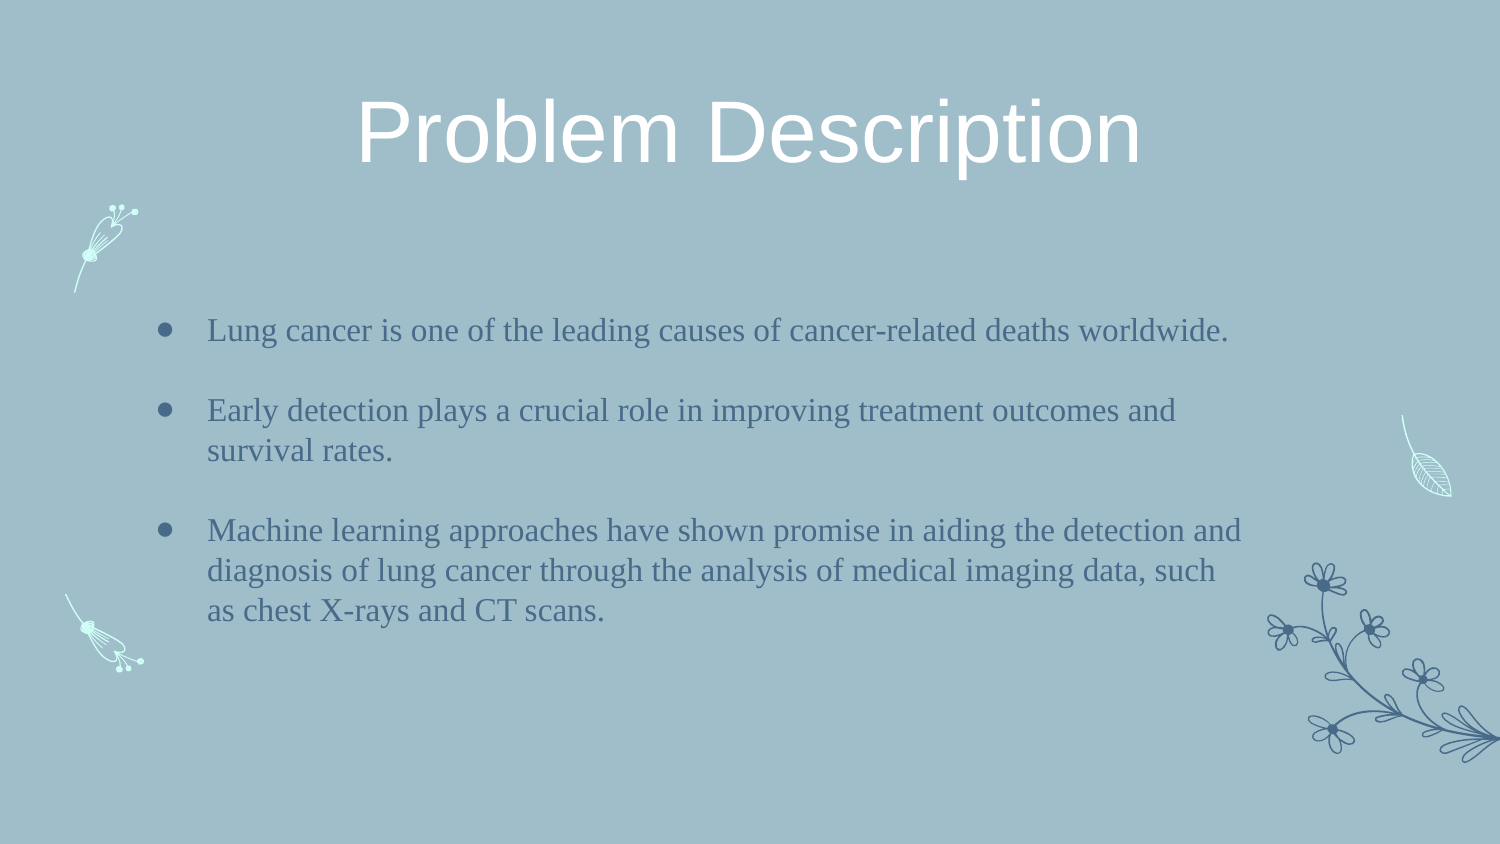

# Problem Description
Lung cancer is one of the leading causes of cancer-related deaths worldwide.

Early detection plays a crucial role in improving treatment outcomes and survival rates.

Machine learning approaches have shown promise in aiding the detection and diagnosis of lung cancer through the analysis of medical imaging data, such as chest X-rays and CT scans.